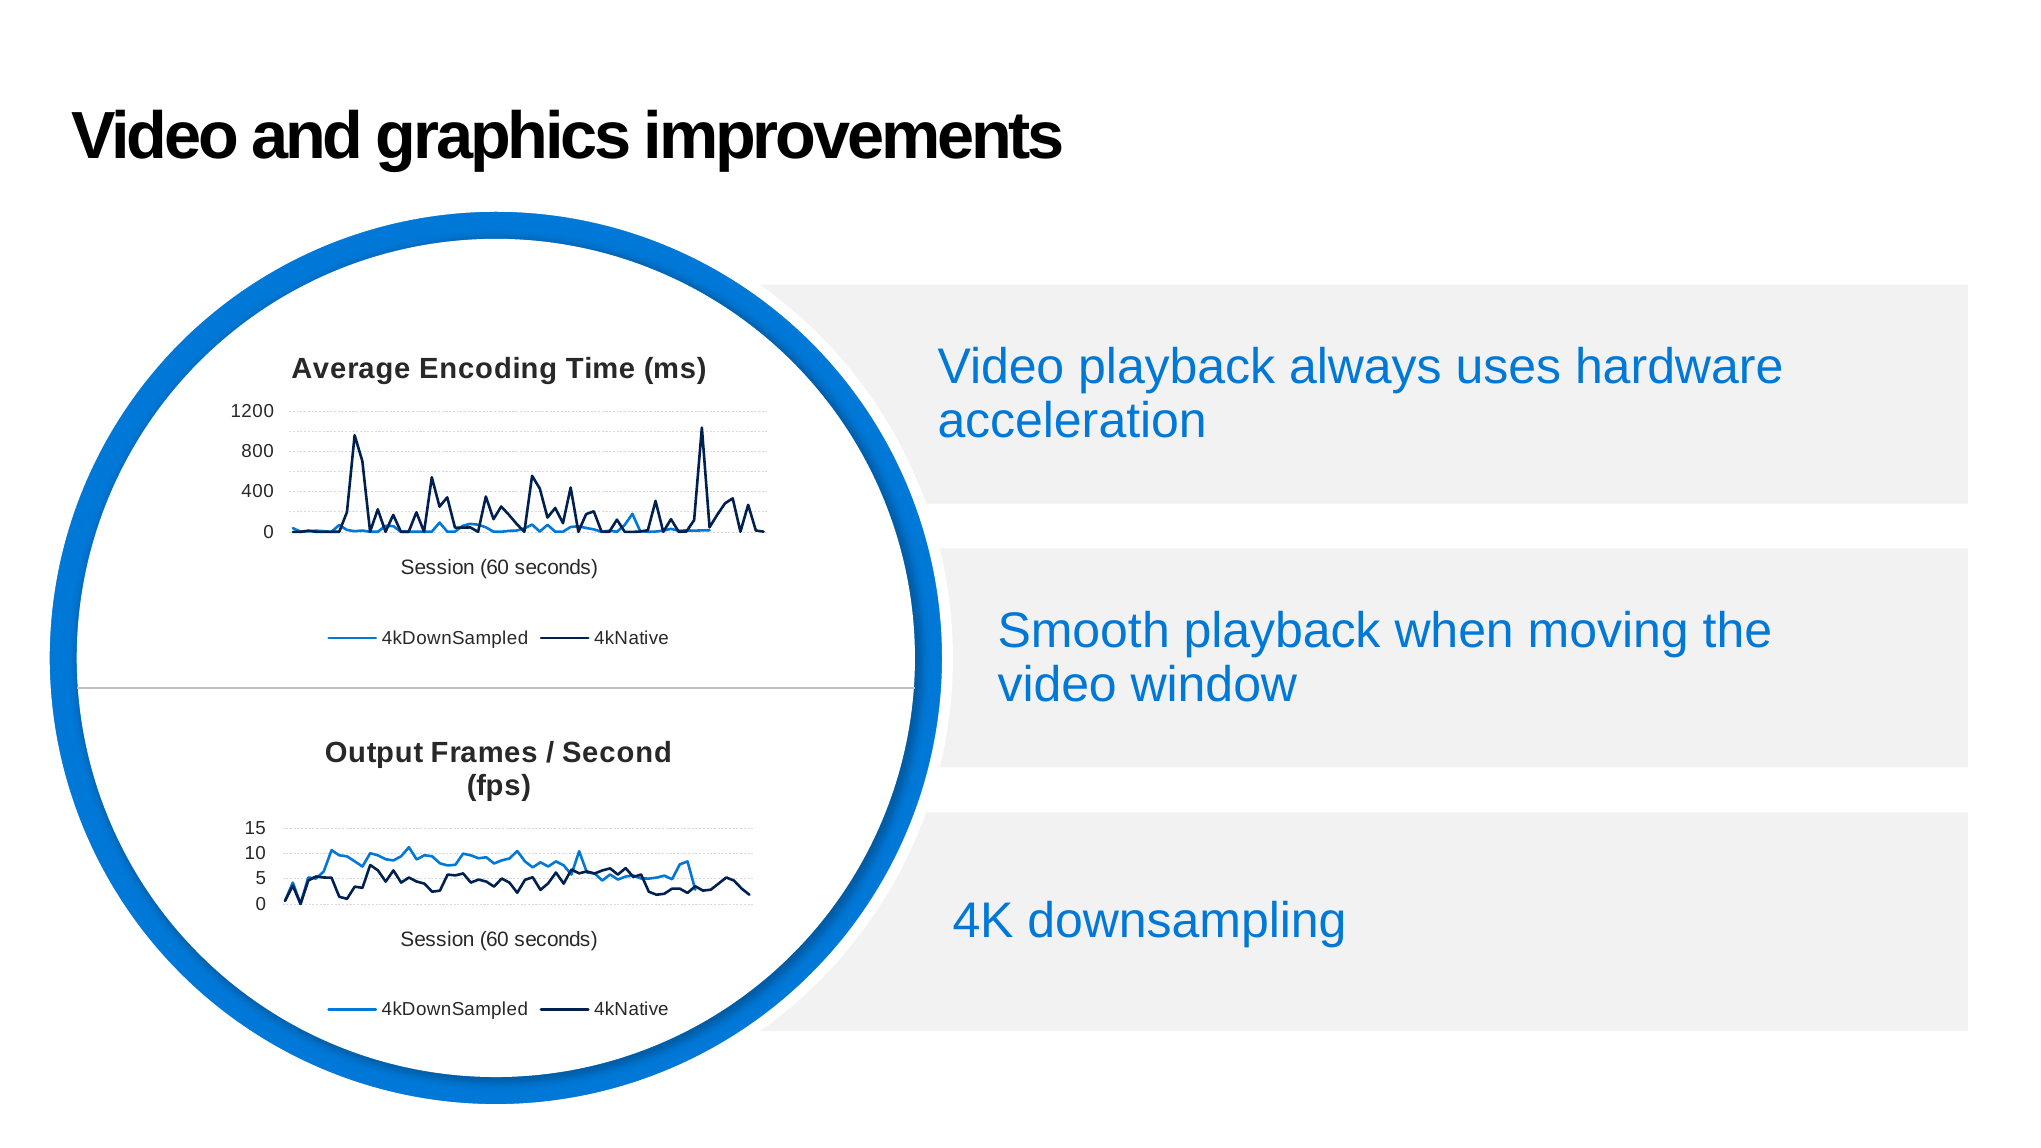

# Video and graphics improvements

Video playback always uses hardware acceleration

### Chart: Average Encoding Time (ms)

| Category | 4kDownSampled | 4kNative |
|---|---|---|
Smooth playback when moving the
video window

### Chart: Output Frames / Second (fps)

| Category | 4kDownSampled | 4kNative |
|---|---|---|
4K downsampling